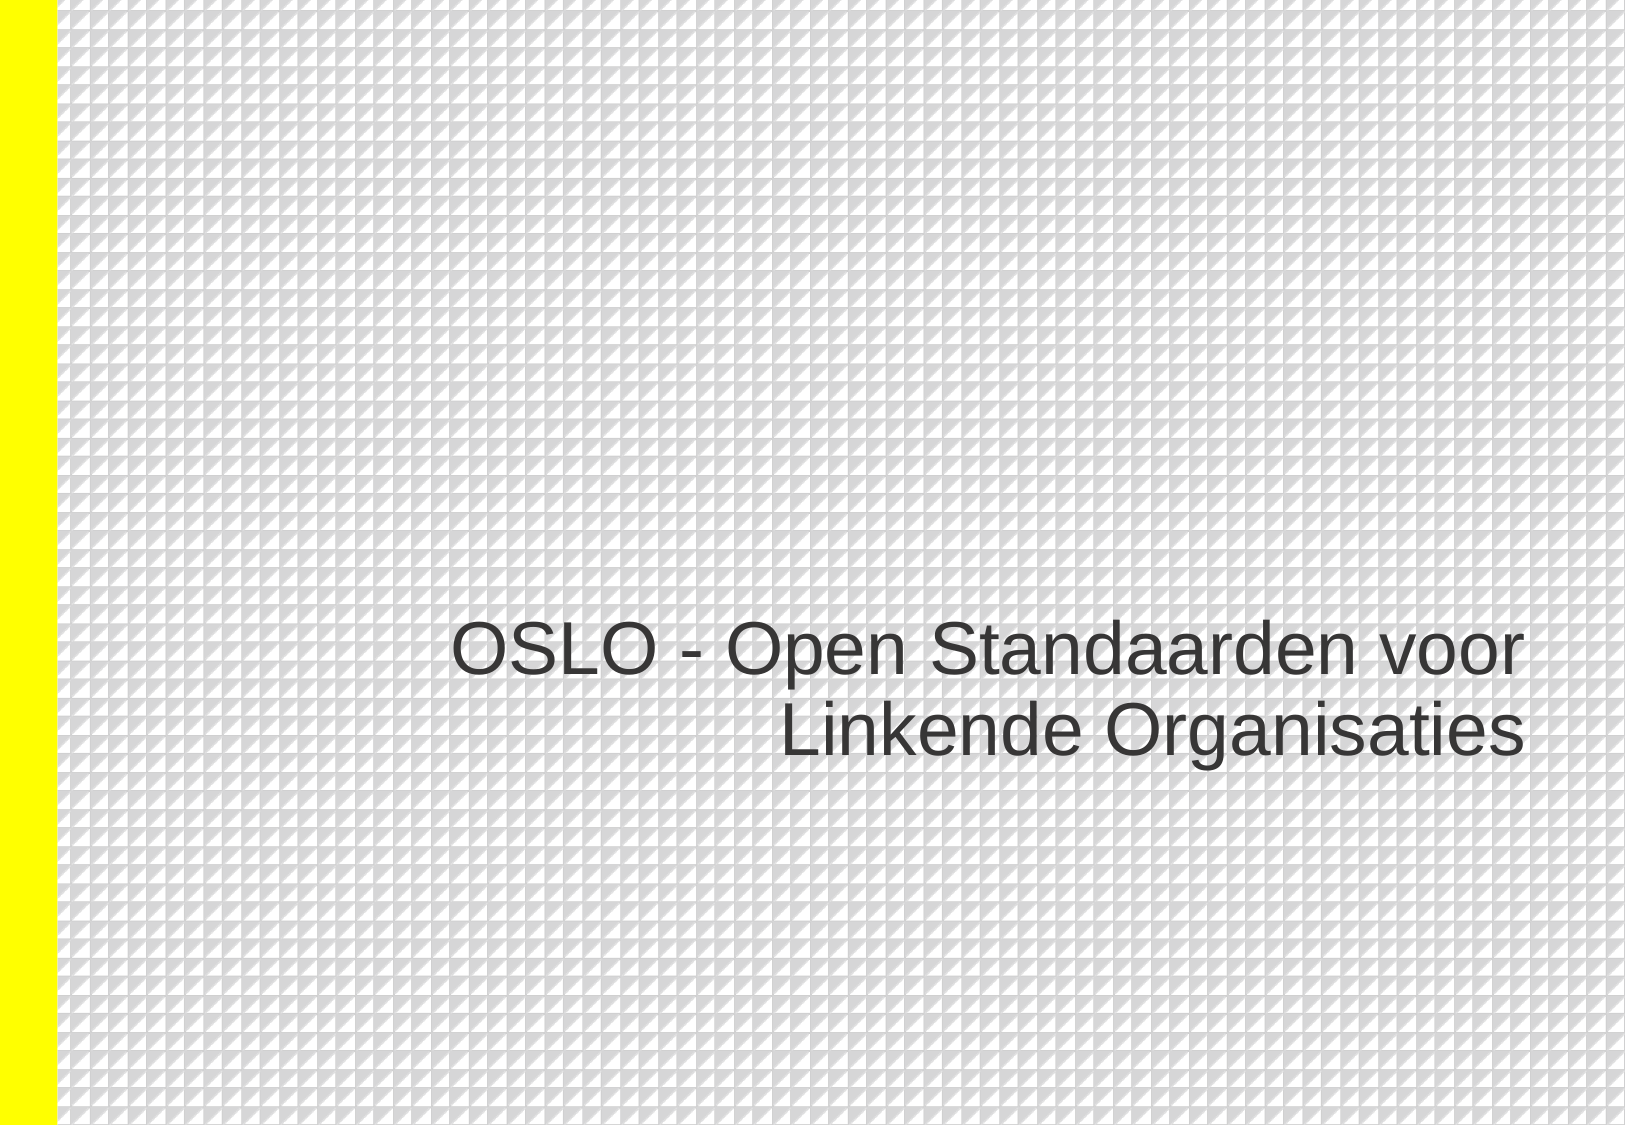

# OSLO - Open Standaarden voor Linkende Organisaties